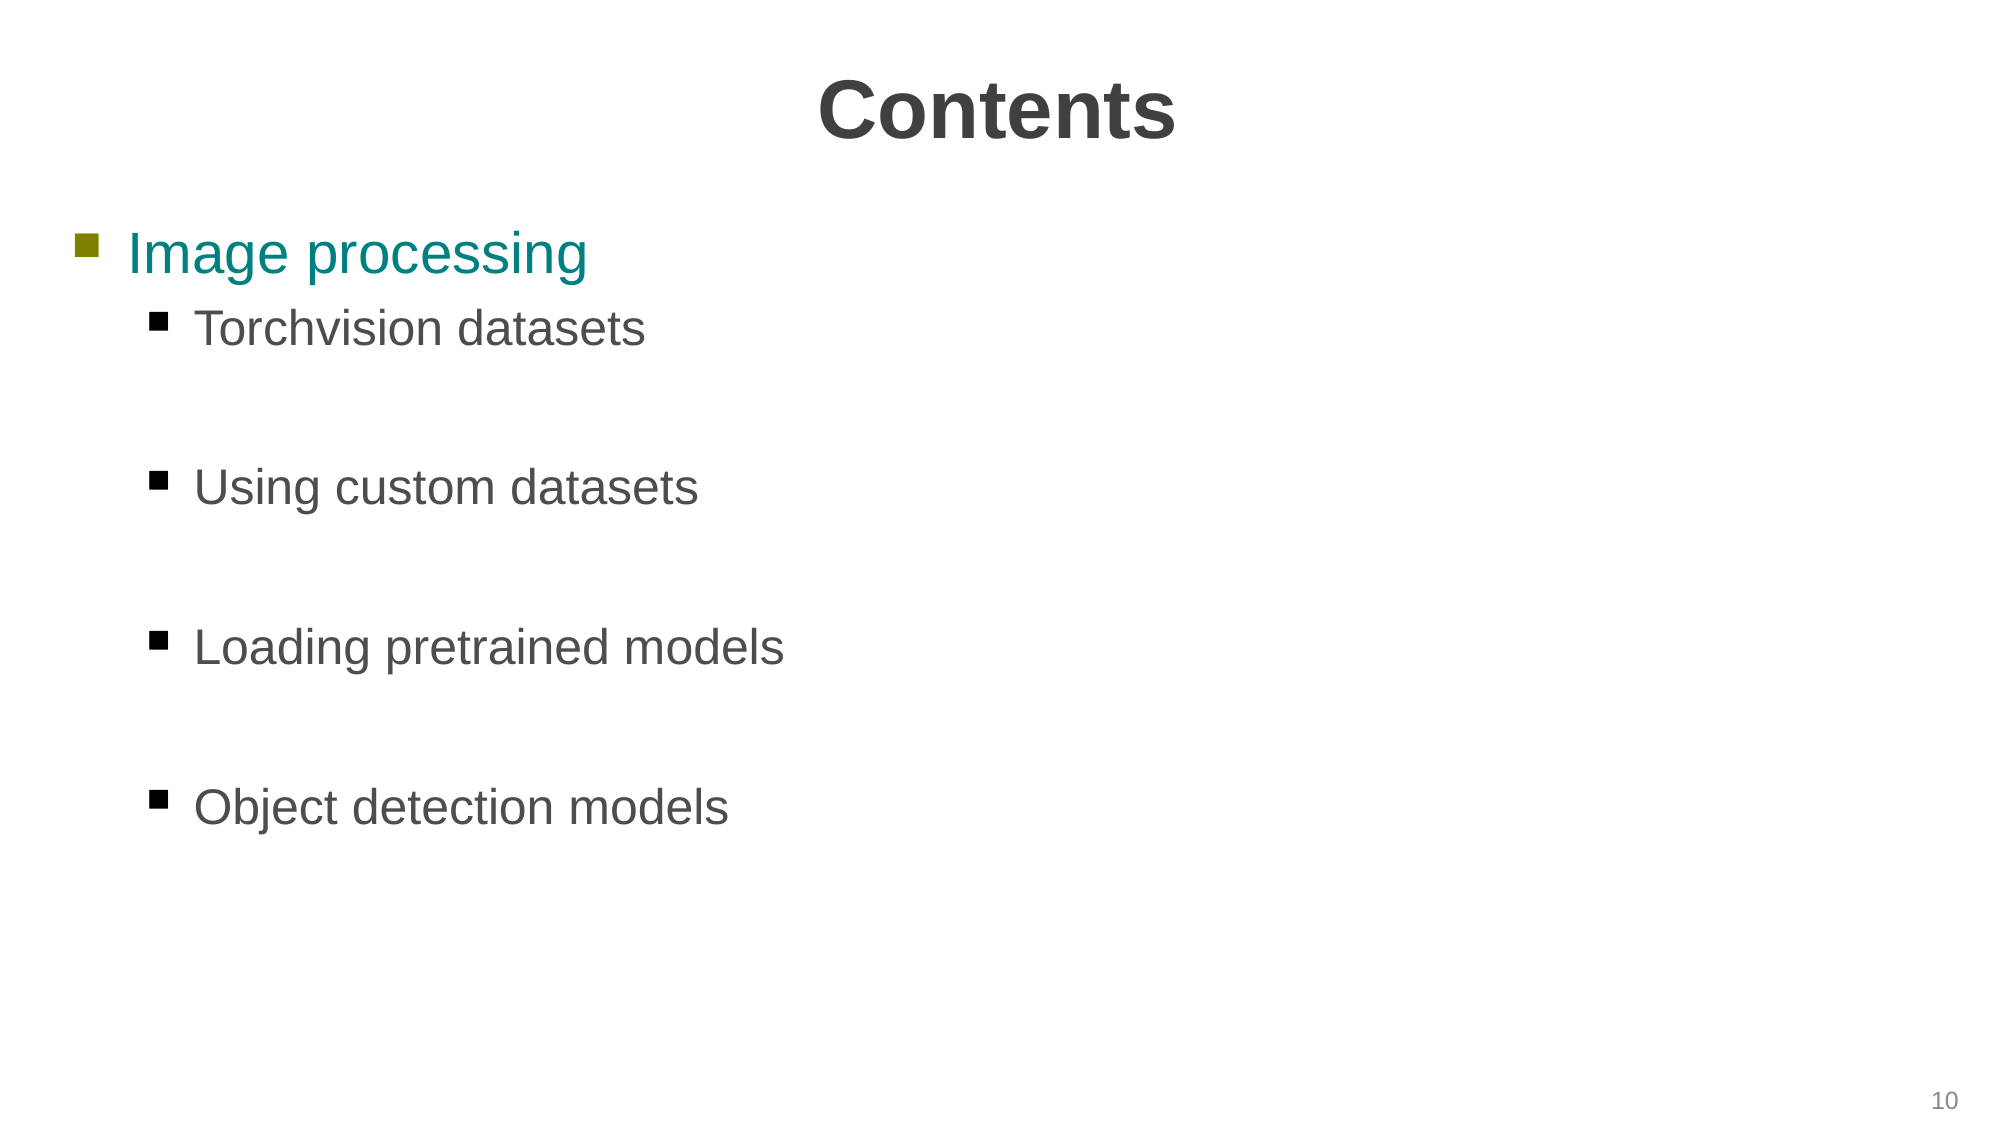

# Contents
Image processing
Torchvision datasets

Using custom datasets

Loading pretrained models

Object detection models

10